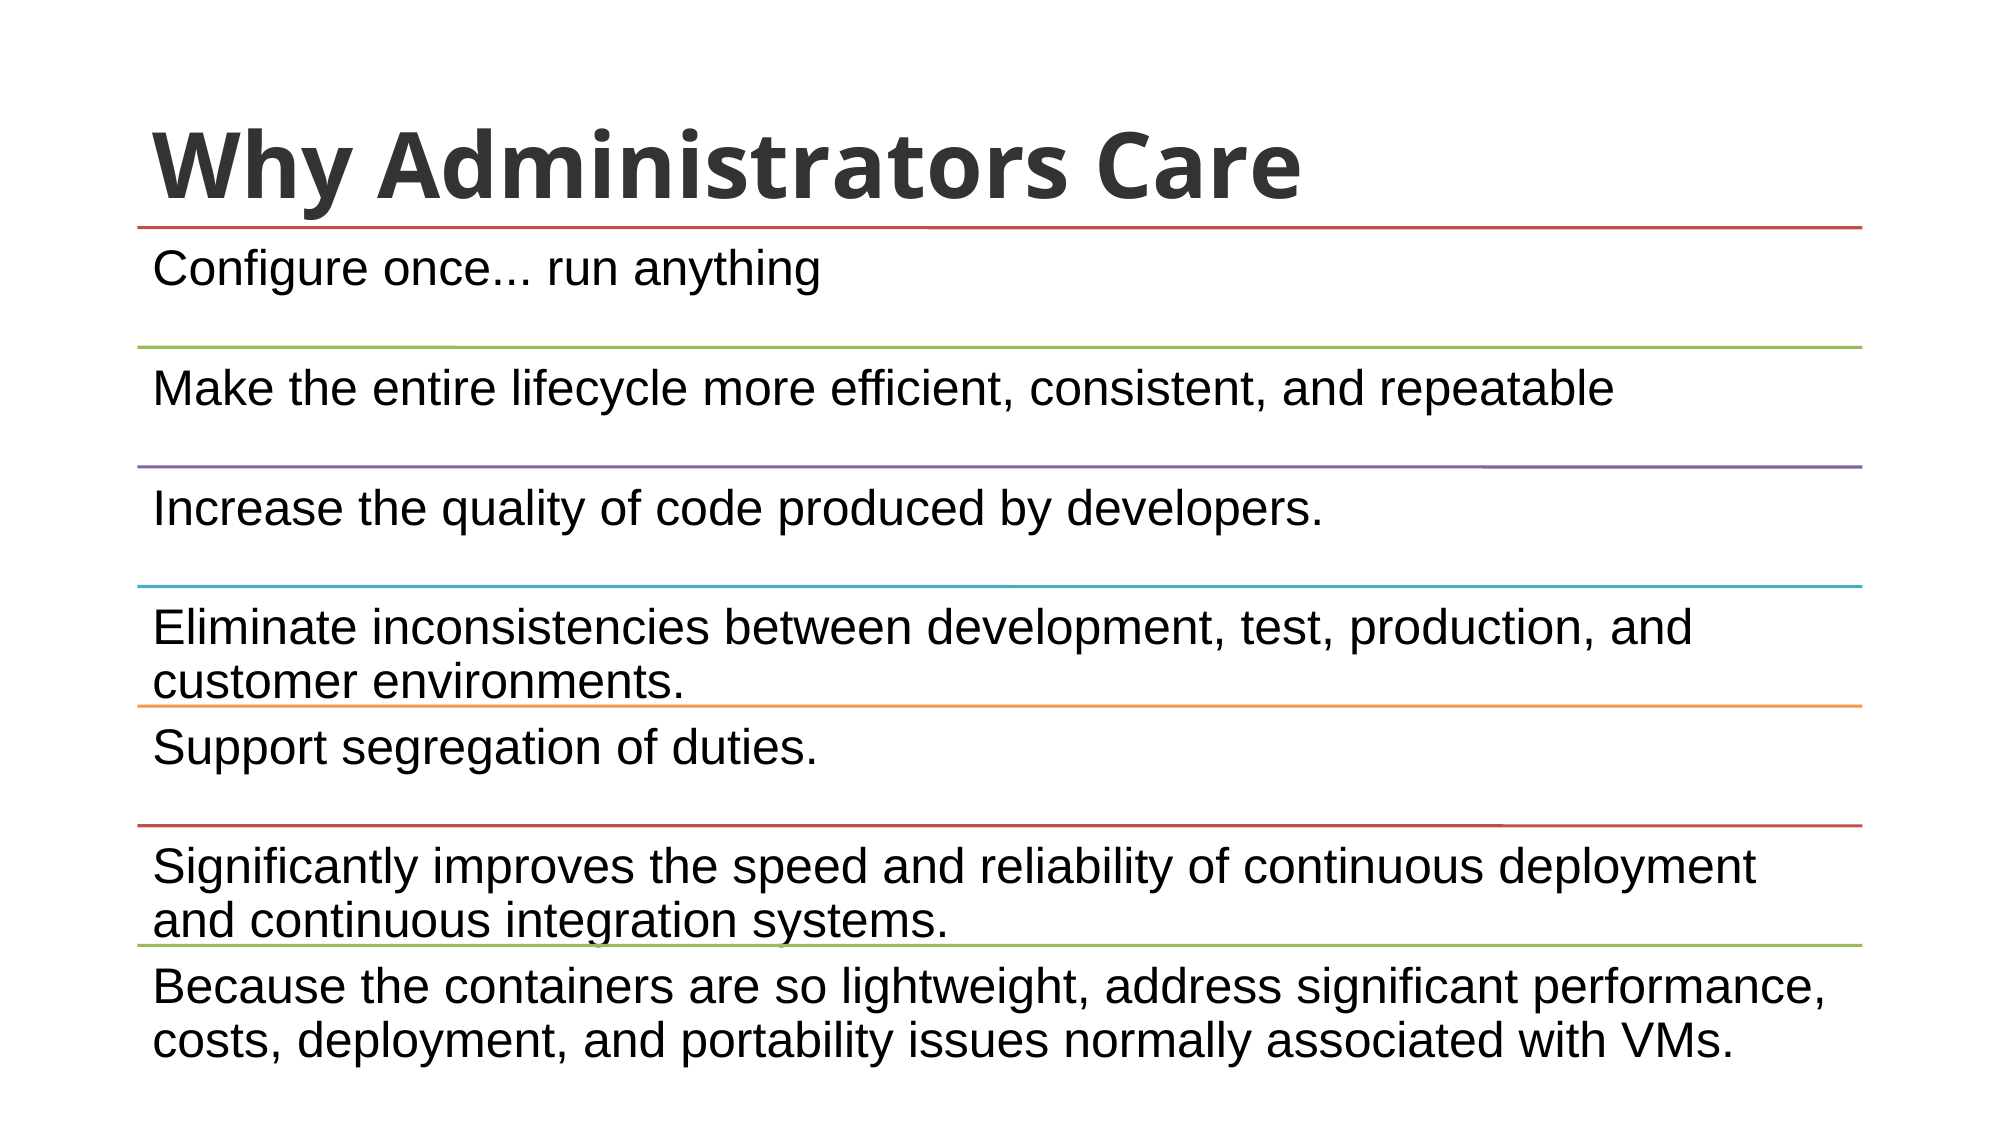

# Why Administrators Care
Configure once... run anything
Make the entire lifecycle more efficient, consistent, and repeatable
Increase the quality of code produced by developers.
Eliminate inconsistencies between development, test, production, and customer environments.
Support segregation of duties.
Significantly improves the speed and reliability of continuous deployment and continuous integration systems.
Because the containers are so lightweight, address significant performance, costs, deployment, and portability issues normally associated with VMs.